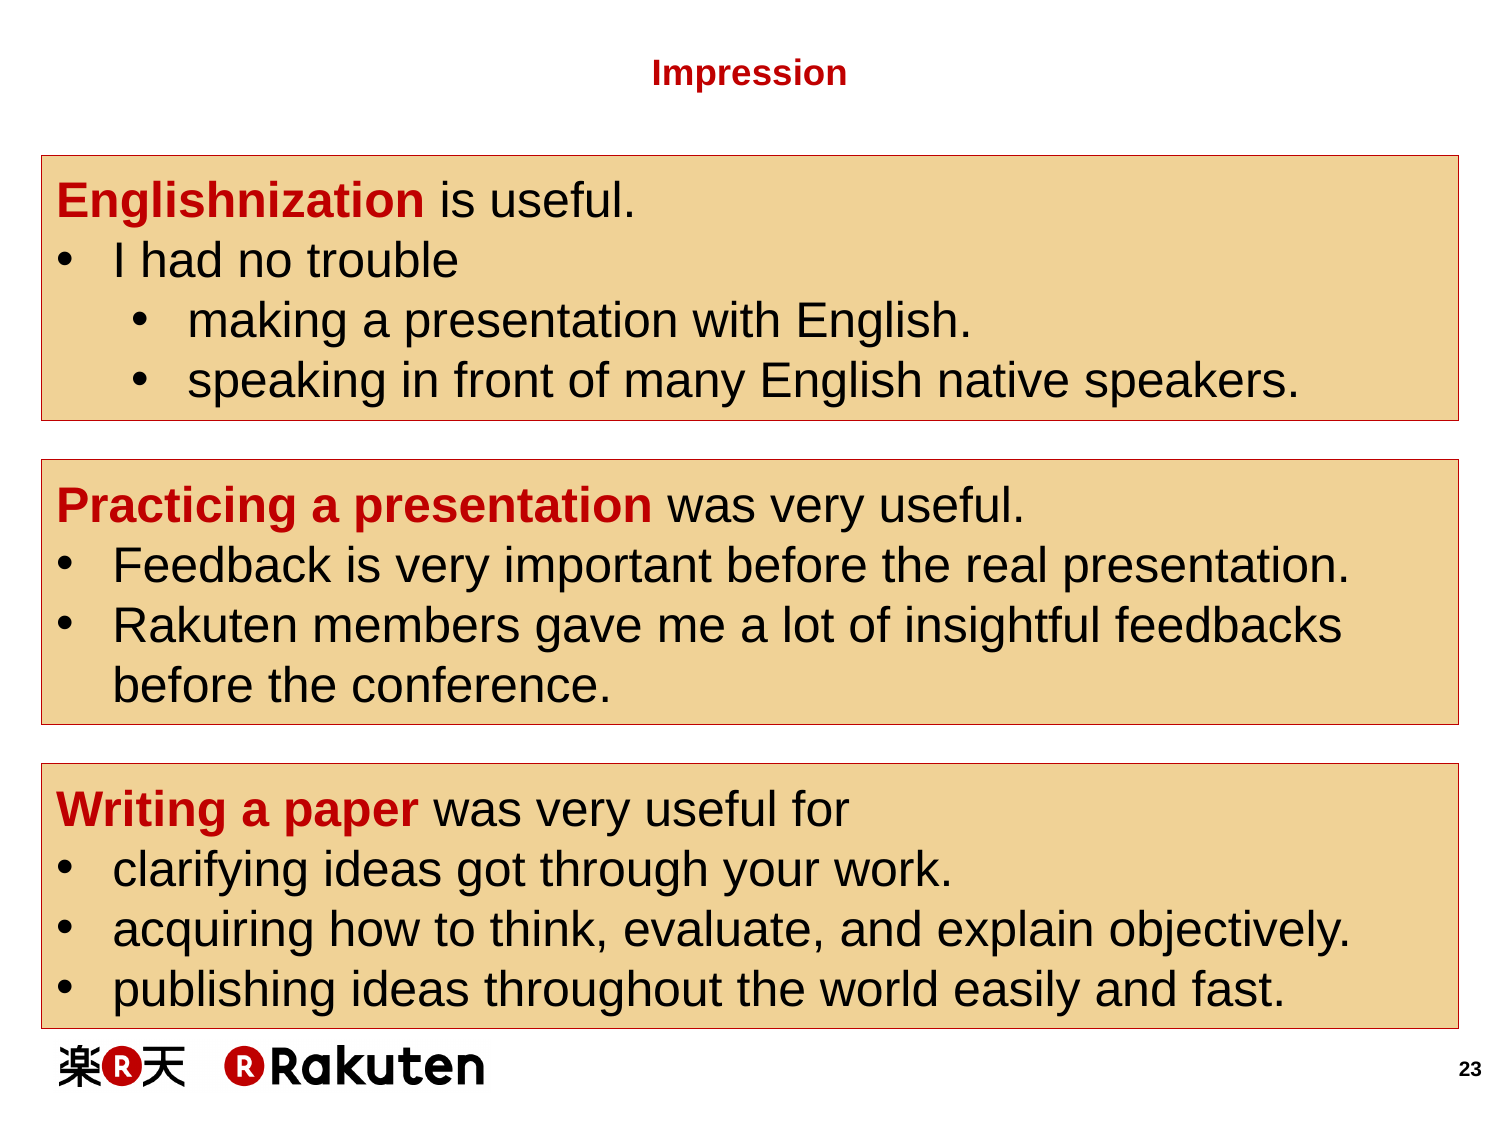

# Impression
Englishnization is useful.
I had no trouble
making a presentation with English.
speaking in front of many English native speakers.
Practicing a presentation was very useful.
Feedback is very important before the real presentation.
Rakuten members gave me a lot of insightful feedbacks before the conference.
Writing a paper was very useful for
clarifying ideas got through your work.
acquiring how to think, evaluate, and explain objectively.
publishing ideas throughout the world easily and fast.